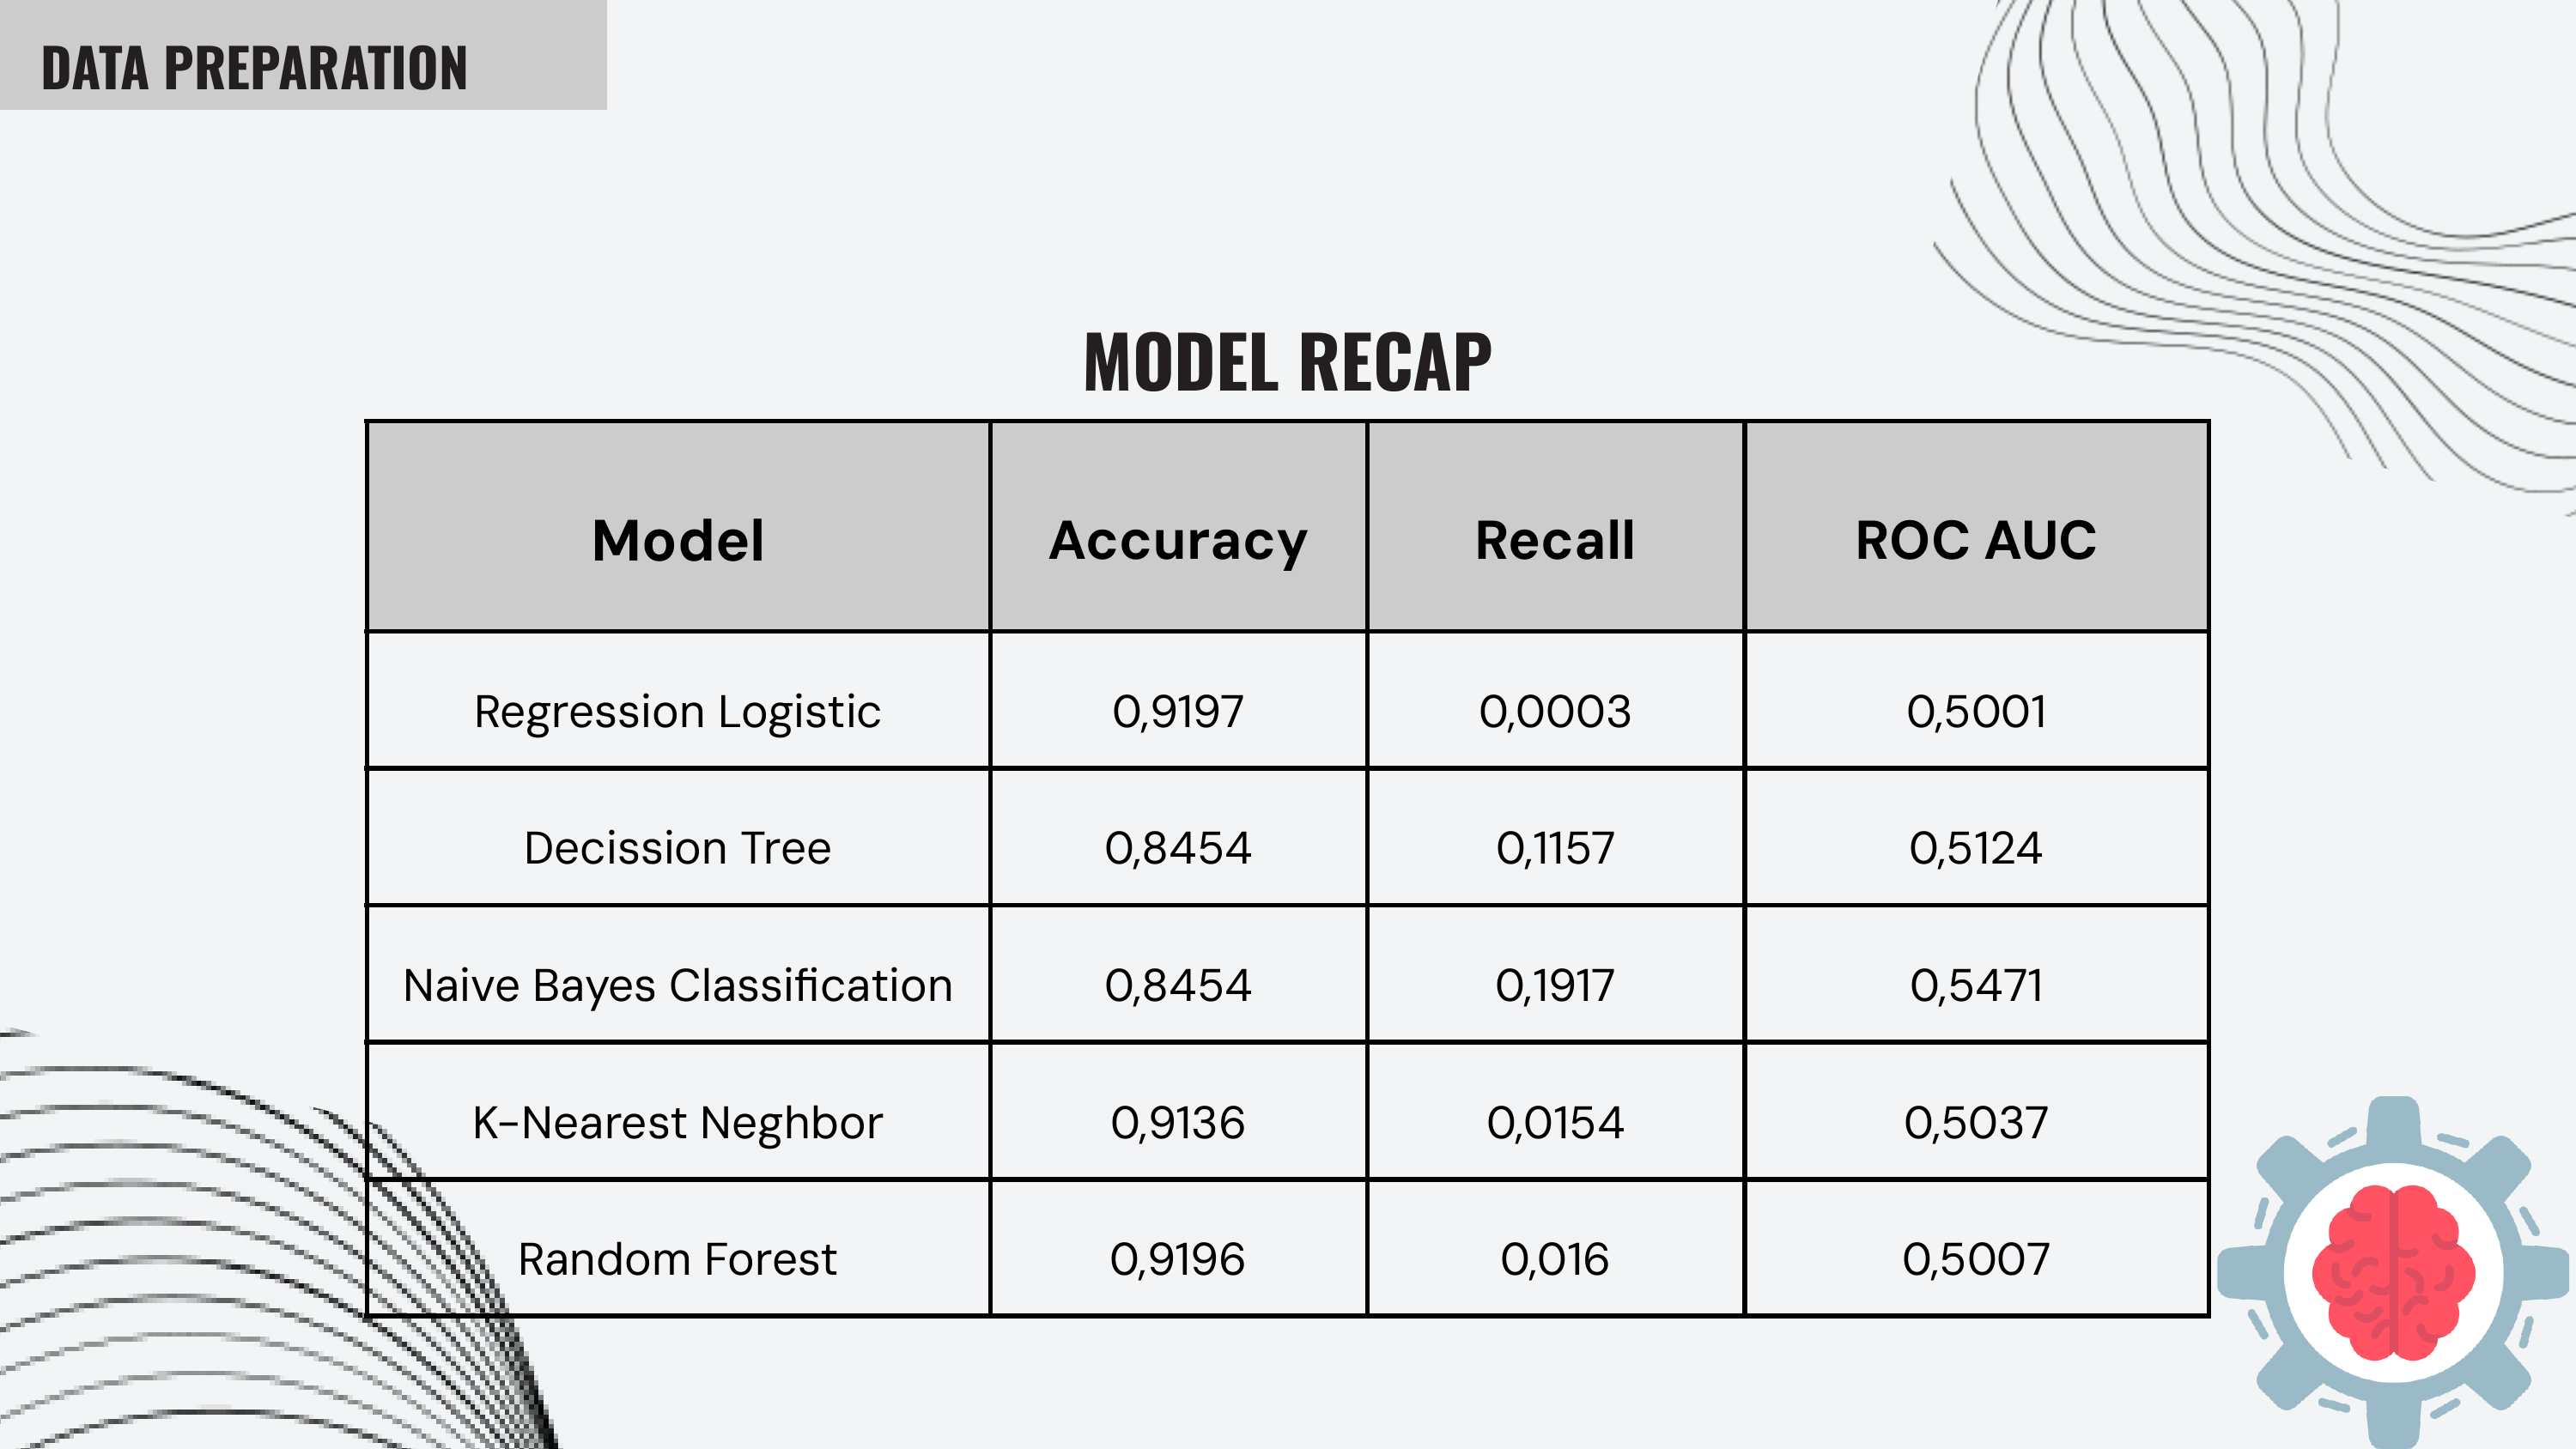

DATA PREPARATION
MODEL RECAP
| Model | Accuracy | Recall | ROC AUC |
| --- | --- | --- | --- |
| Regression Logistic | 0,9197 | 0,0003 | 0,5001 |
| Decission Tree | 0,8454 | 0,1157 | 0,5124 |
| Naive Bayes Classification | 0,8454 | 0,1917 | 0,5471 |
| K-Nearest Neghbor | 0,9136 | 0,0154 | 0,5037 |
| Random Forest | 0,9196 | 0,016 | 0,5007 |